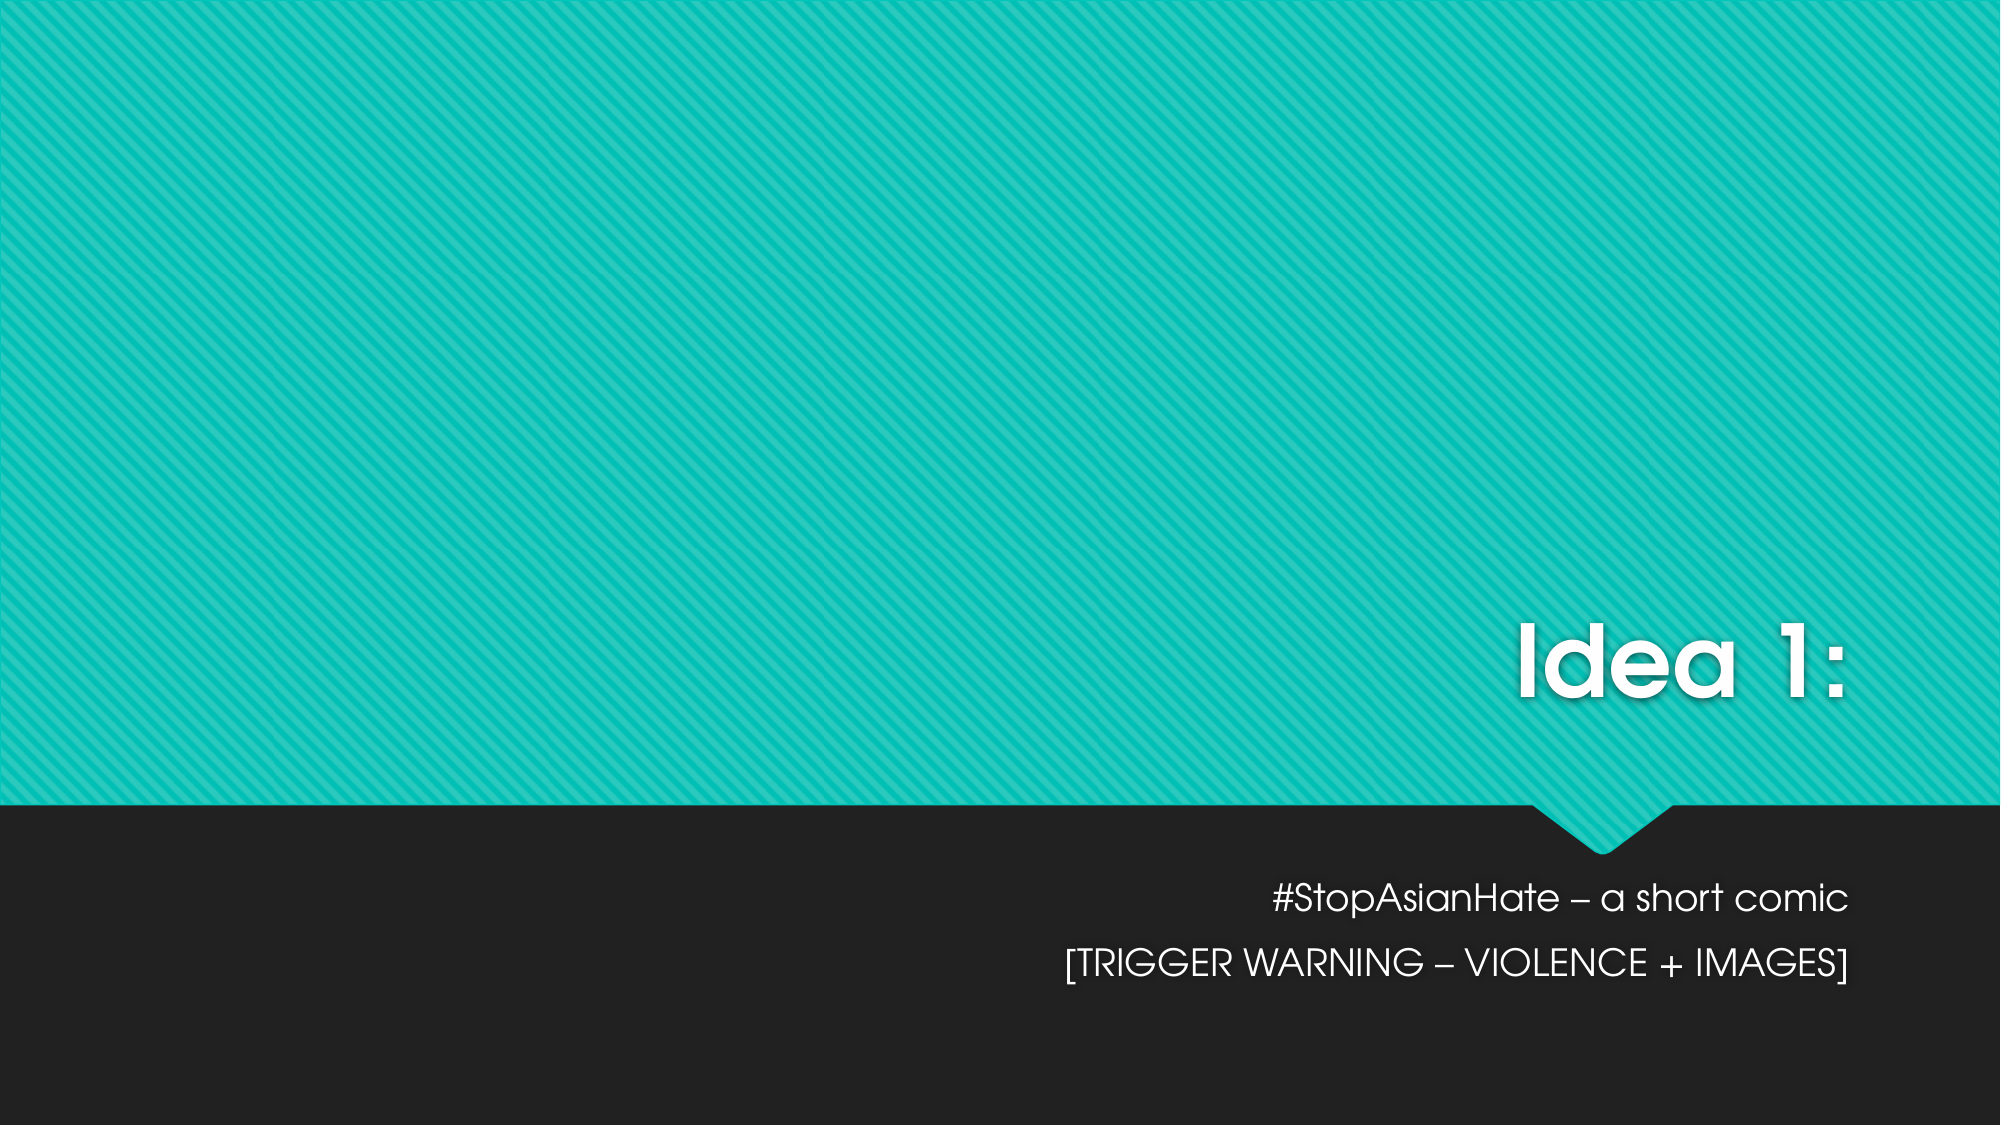

# Idea 1:
#StopAsianHate – a short comic
[TRIGGER WARNING – VIOLENCE + IMAGES]